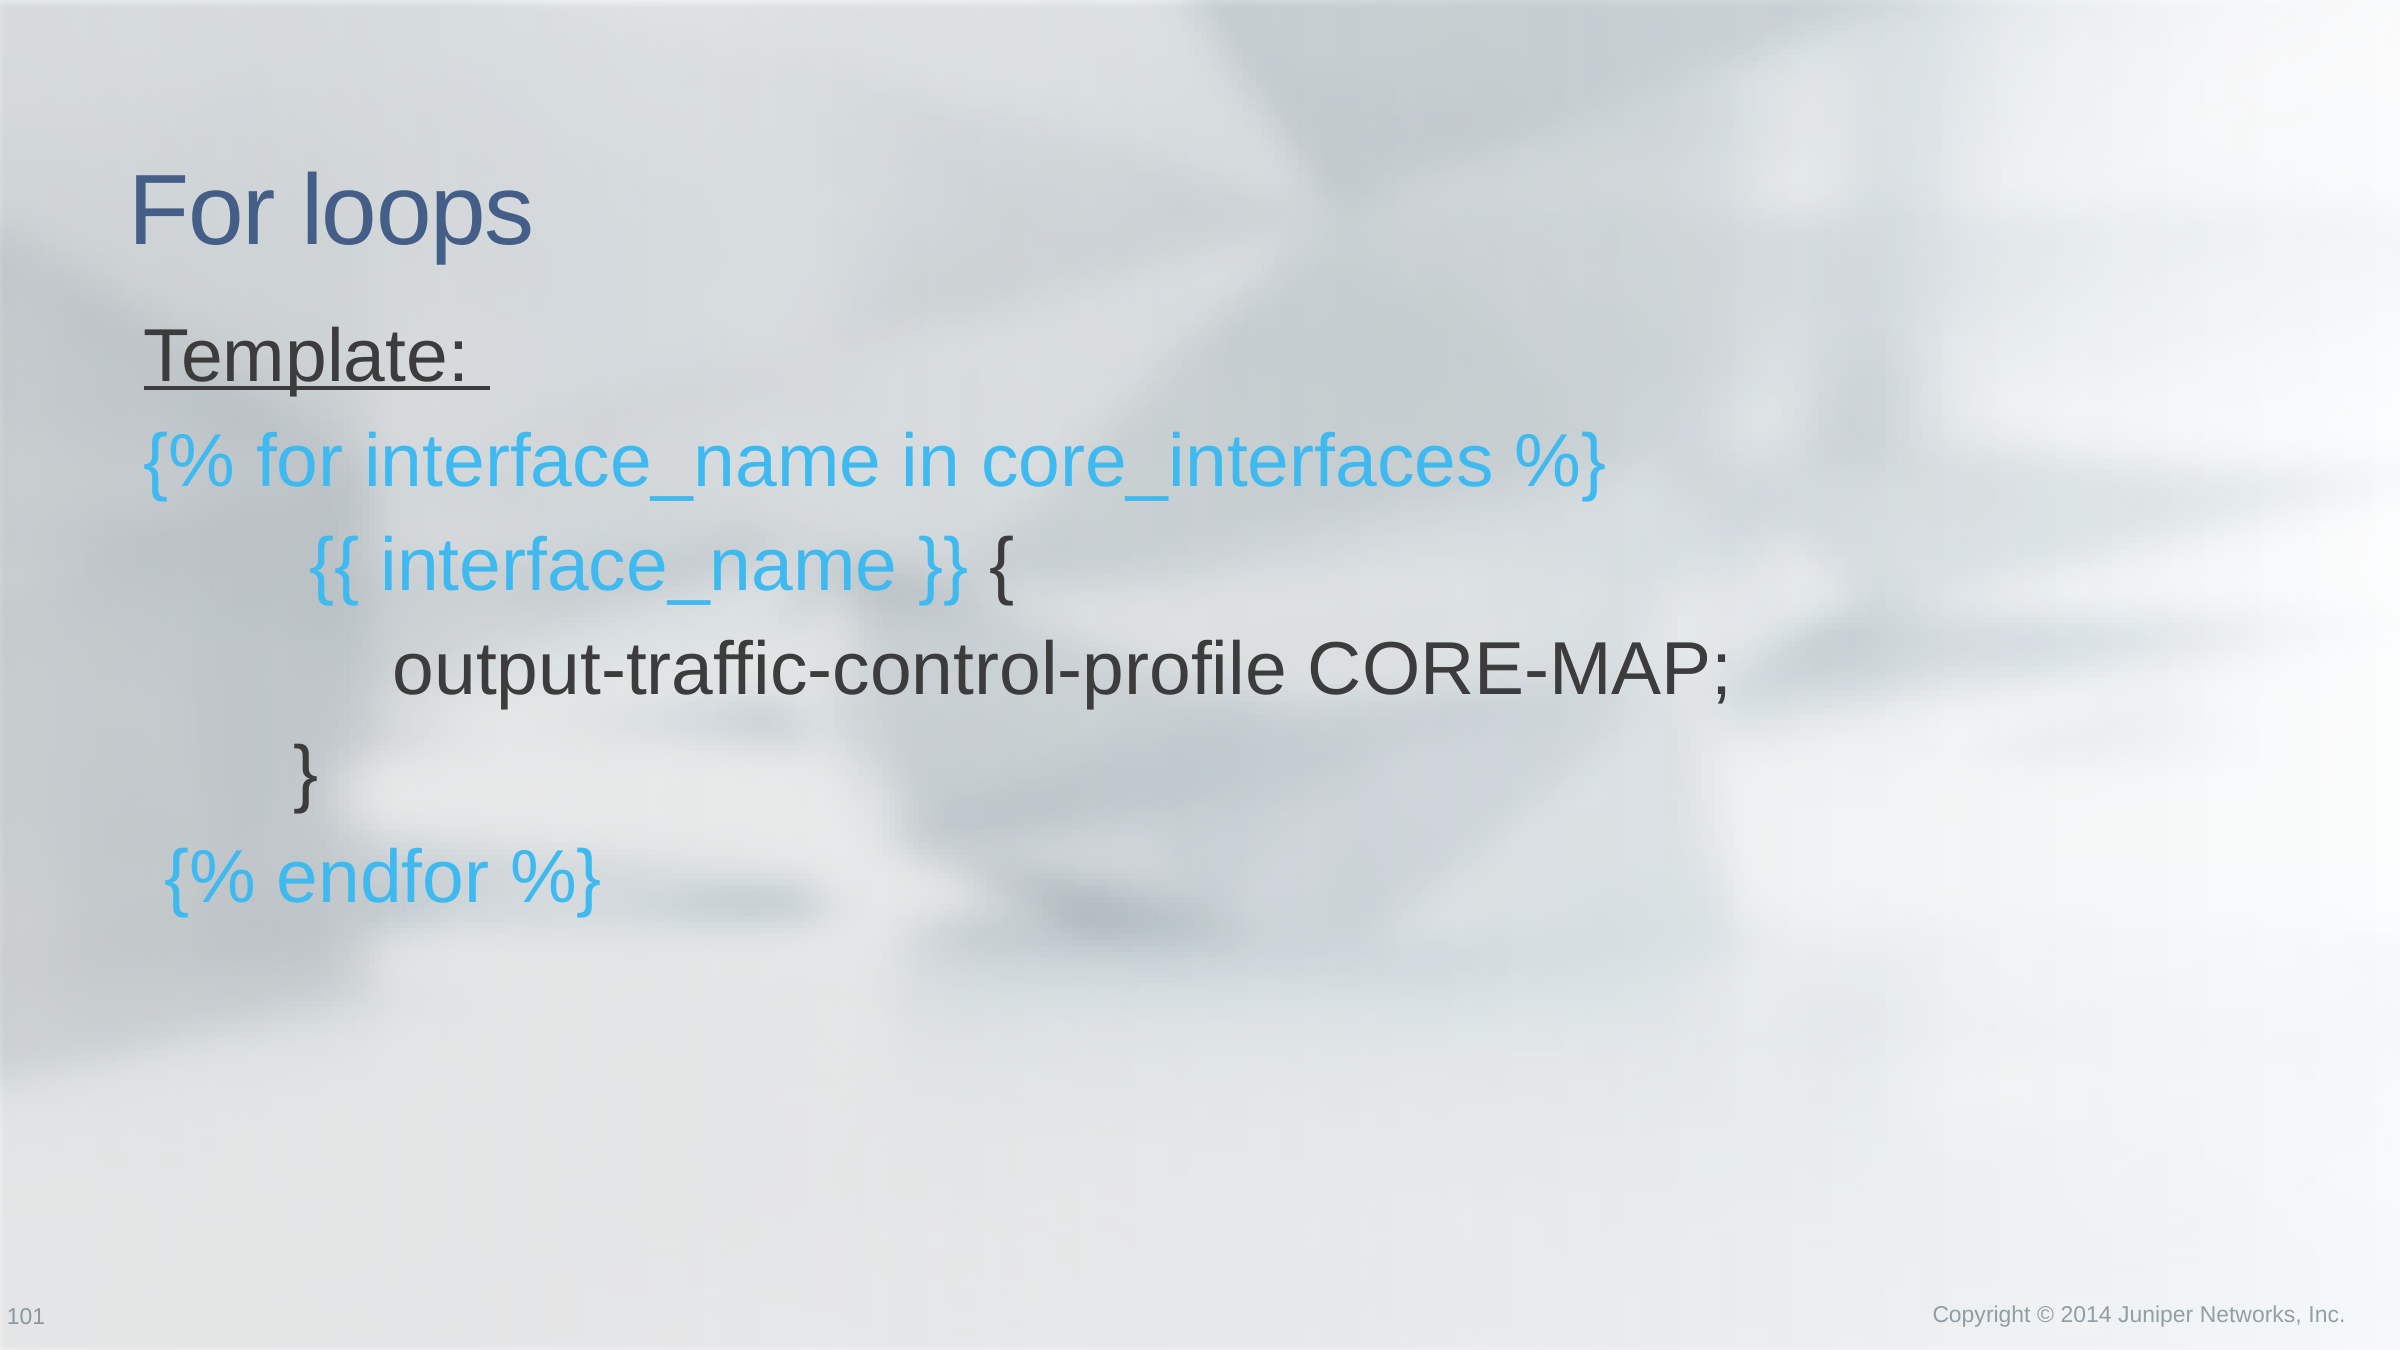

# For loops
Template:
{% for interface_name in core_interfaces %}
        {{ interface_name }} {
            output-traffic-control-profile CORE-MAP;
	}
 {% endfor %}